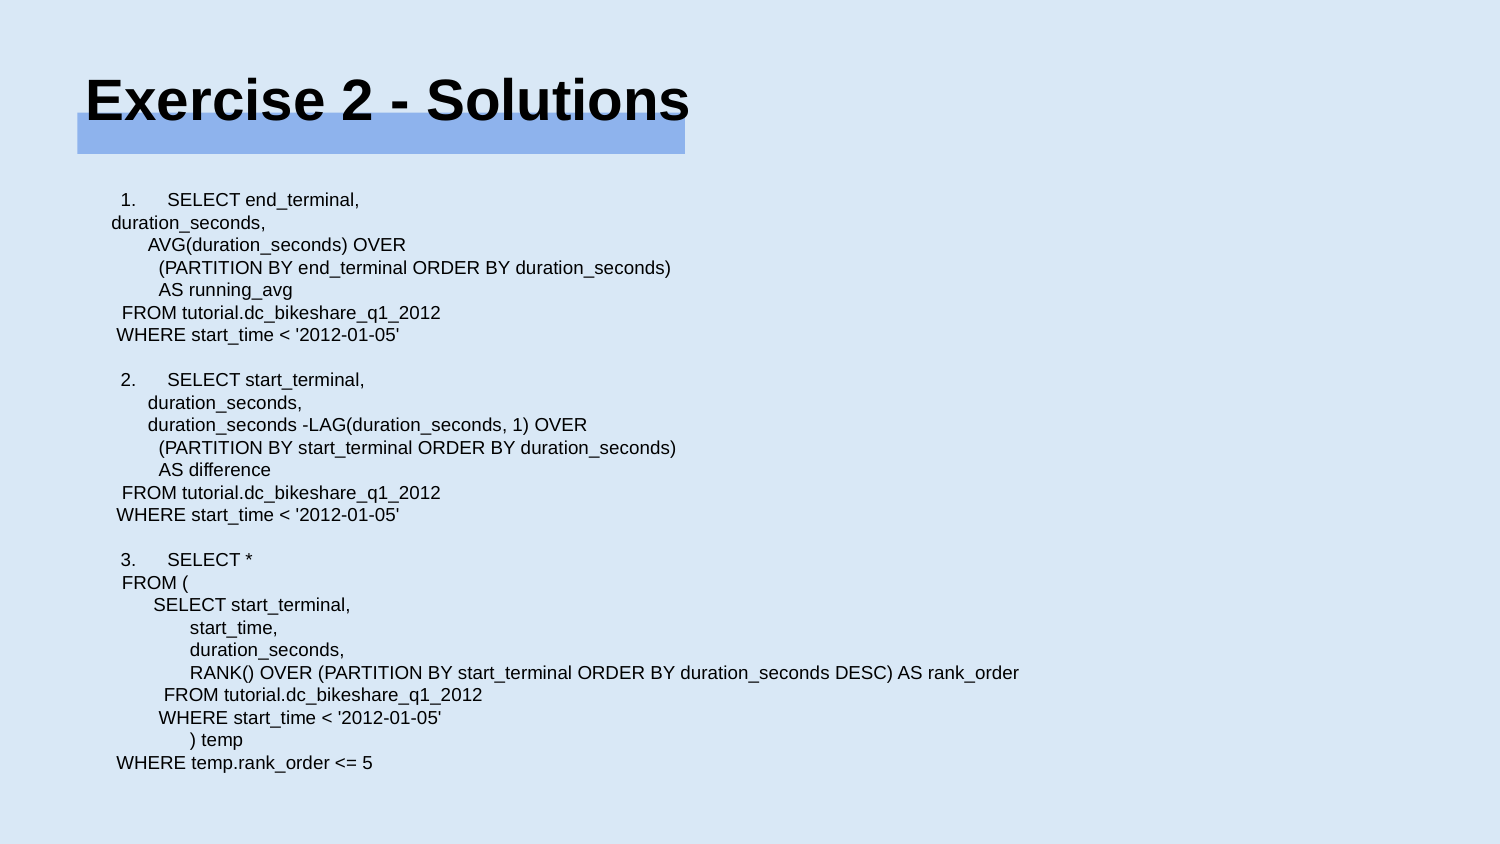

# Exercise 2 - Solutions

SELECT end_terminal,
duration_seconds,
       AVG(duration_seconds) OVER
         (PARTITION BY end_terminal ORDER BY duration_seconds)
         AS running_avg
  FROM tutorial.dc_bikeshare_q1_2012
 WHERE start_time < '2012-01-05'

SELECT start_terminal,
       duration_seconds,
       duration_seconds -LAG(duration_seconds, 1) OVER
         (PARTITION BY start_terminal ORDER BY duration_seconds)
         AS difference
  FROM tutorial.dc_bikeshare_q1_2012
 WHERE start_time < '2012-01-05'

SELECT *
  FROM (
        SELECT start_terminal,
               start_time,
               duration_seconds,
               RANK() OVER (PARTITION BY start_terminal ORDER BY duration_seconds DESC) AS rank_order
          FROM tutorial.dc_bikeshare_q1_2012
         WHERE start_time < '2012-01-05'
               ) temp
 WHERE temp.rank_order <= 5